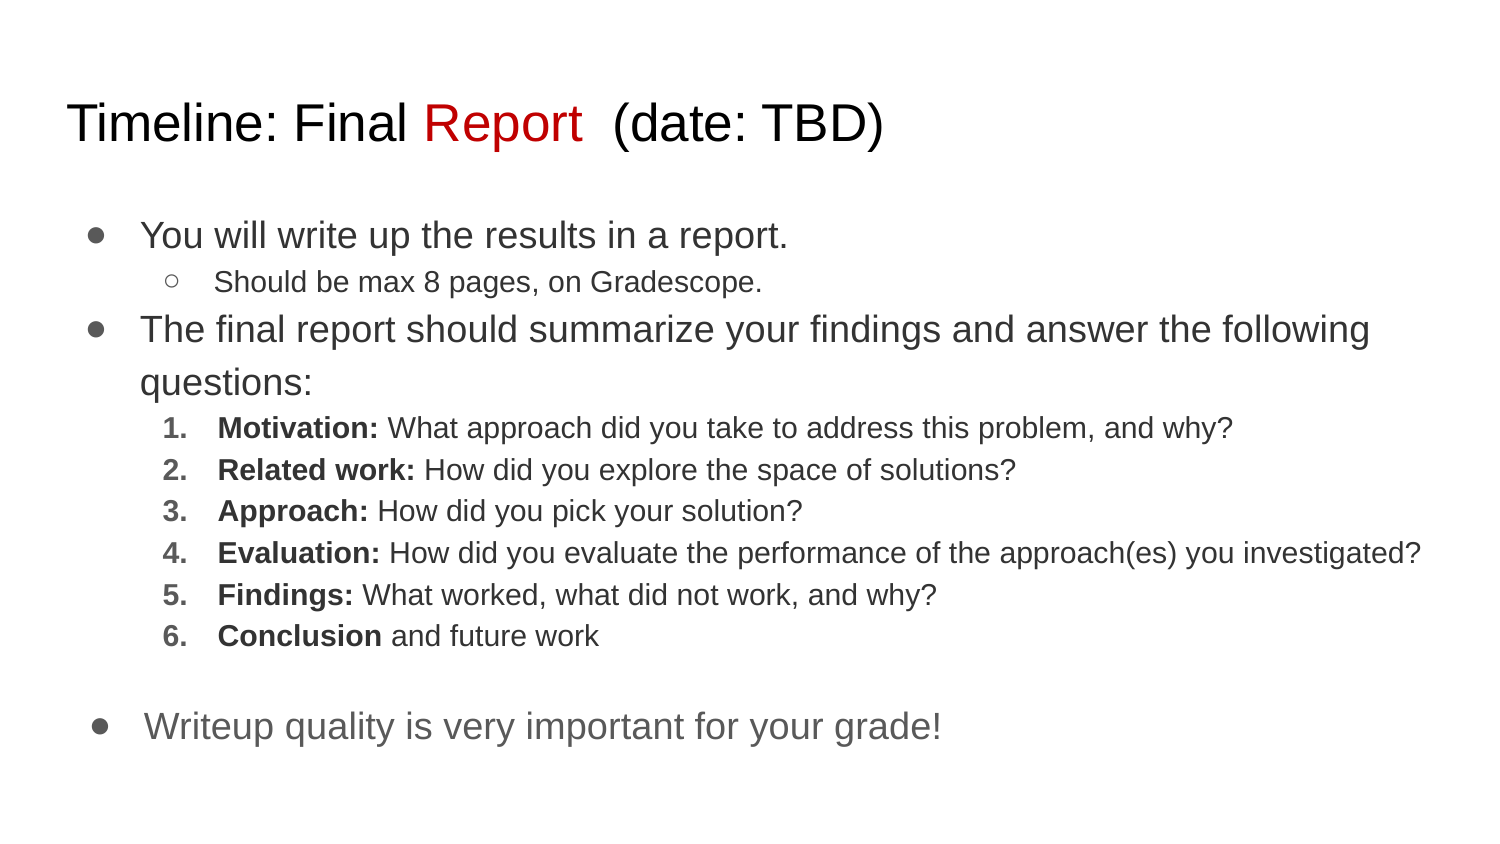

# Timeline: Final Report  (date: TBD)
You will write up the results in a report.
Should be max 8 pages, on Gradescope.
The final report should summarize your findings and answer the following questions:
Motivation: What approach did you take to address this problem, and why?
Related work: How did you explore the space of solutions?
Approach: How did you pick your solution?
Evaluation: How did you evaluate the performance of the approach(es) you investigated?
Findings: What worked, what did not work, and why?
Conclusion and future work
Writeup quality is very important for your grade!